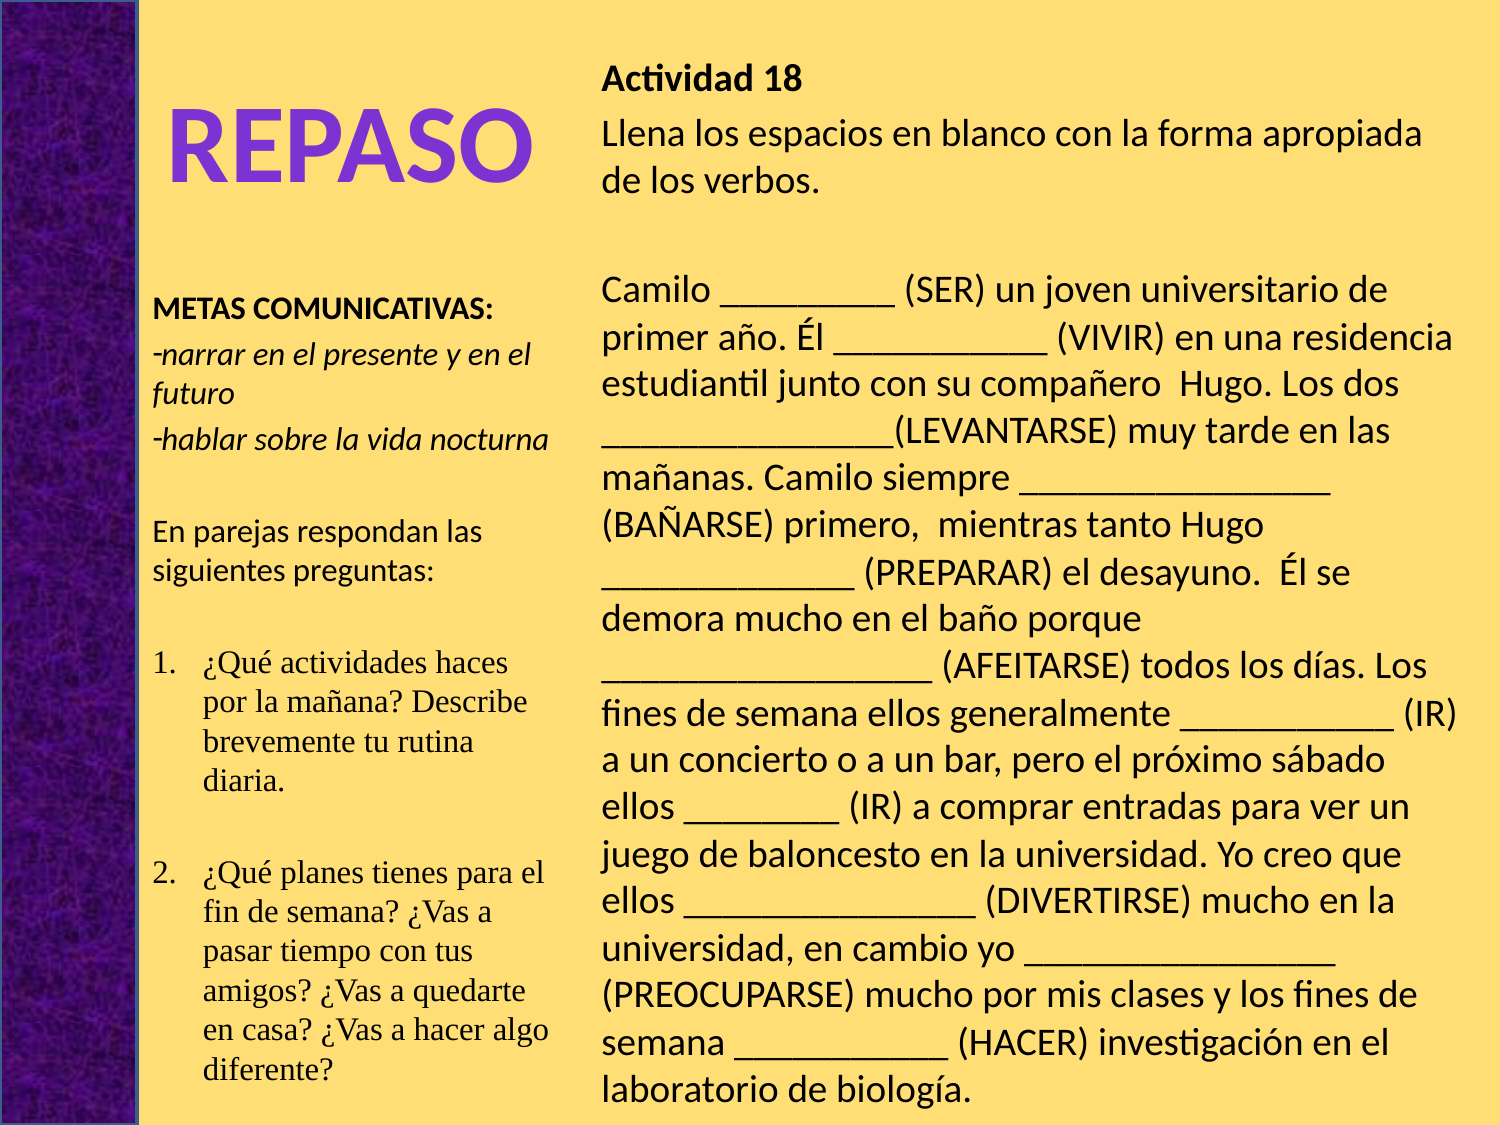

#
Actividad 18
Llena los espacios en blanco con la forma apropiada de los verbos.

Camilo _________ (SER) un joven universitario de primer año. Él ___________ (VIVIR) en una residencia estudiantil junto con su compañero  Hugo. Los dos _______________(LEVANTARSE) muy tarde en las mañanas. Camilo siempre ________________ (BAÑARSE) primero,  mientras tanto Hugo _____________ (PREPARAR) el desayuno.  Él se demora mucho en el baño porque _________________ (AFEITARSE) todos los días. Los fines de semana ellos generalmente ___________ (IR) a un concierto o a un bar, pero el próximo sábado ellos ________ (IR) a comprar entradas para ver un juego de baloncesto en la universidad. Yo creo que ellos _______________ (DIVERTIRSE) mucho en la universidad, en cambio yo ________________ (PREOCUPARSE) mucho por mis clases y los fines de semana ___________ (HACER) investigación en el laboratorio de biología.
repaso

METAS COMUNICATIVAS:
narrar en el presente y en el futuro
hablar sobre la vida nocturna

En parejas respondan las siguientes preguntas:

¿Qué actividades haces por la mañana? Describe brevemente tu rutina diaria.

¿Qué planes tienes para el fin de semana? ¿Vas a pasar tiempo con tus amigos? ¿Vas a quedarte en casa? ¿Vas a hacer algo diferente?